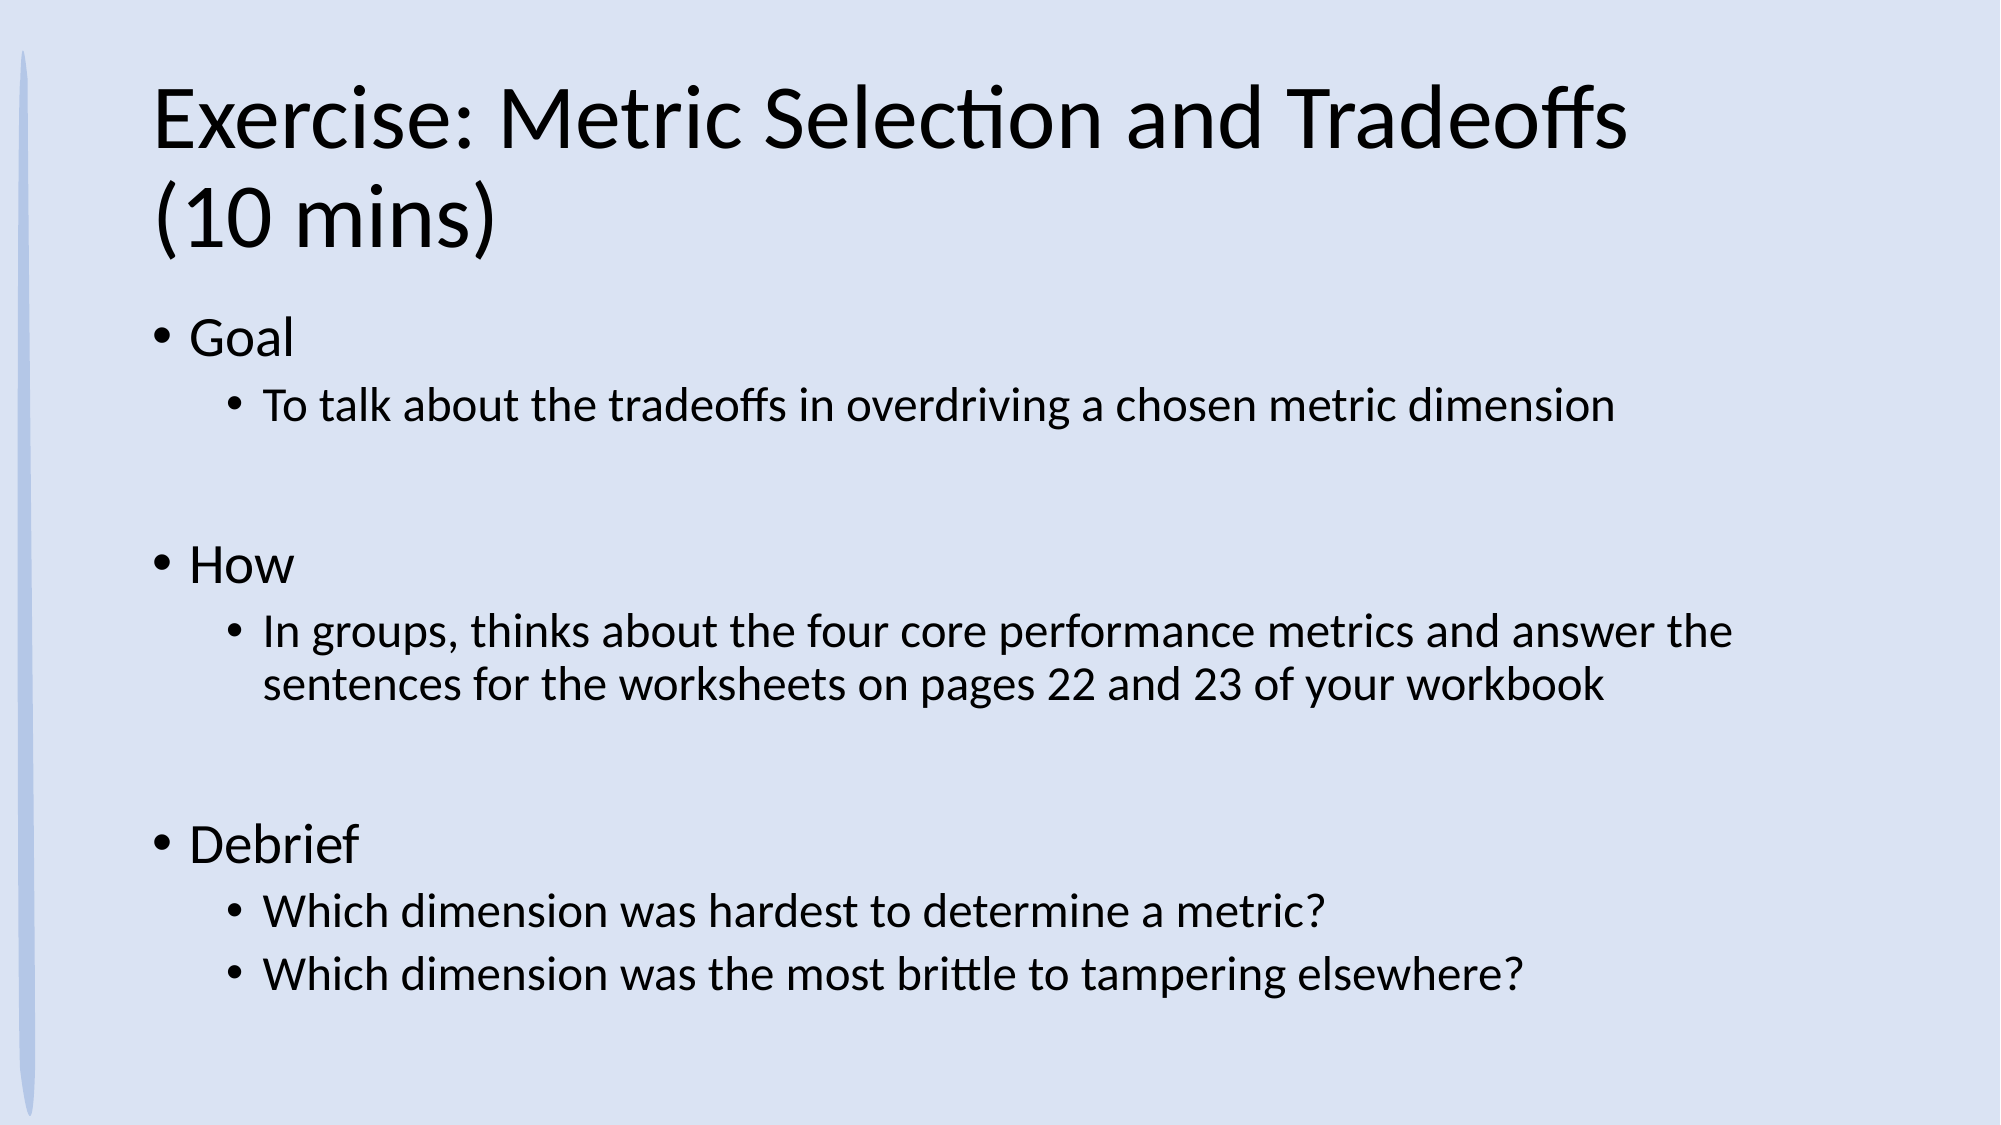

# Exercise: Metric Selection and Tradeoffs (10 mins)
Goal
To talk about the tradeoffs in overdriving a chosen metric dimension

How
In groups, thinks about the four core performance metrics and answer the sentences for the worksheets on pages 22 and 23 of your workbook

Debrief
Which dimension was hardest to determine a metric?
Which dimension was the most brittle to tampering elsewhere?